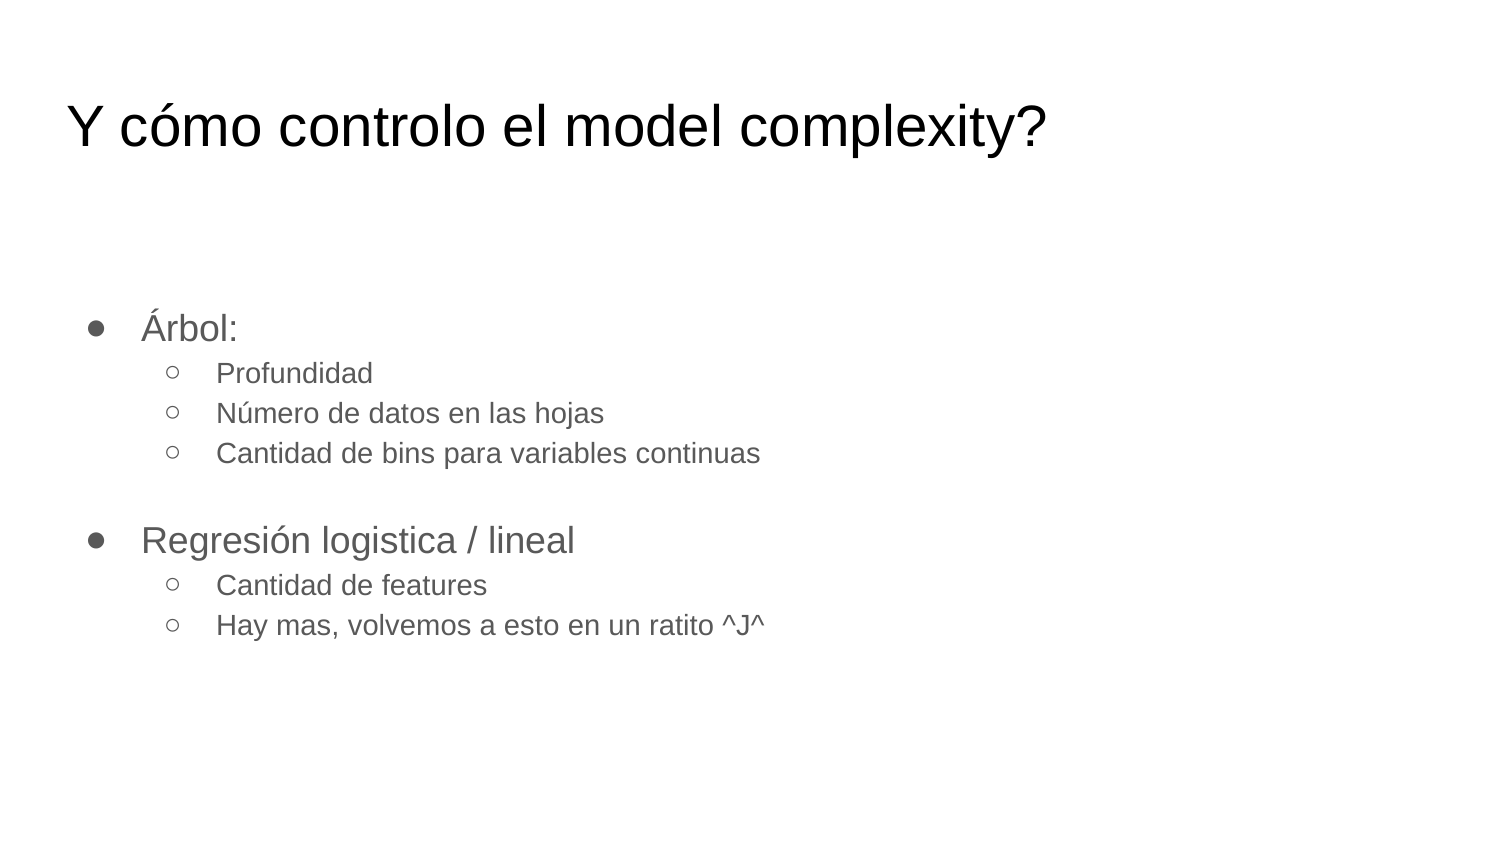

# Y cómo controlo el model complexity?
Árbol:
Profundidad
Número de datos en las hojas
Cantidad de bins para variables continuas
Regresión logistica / lineal
Cantidad de features
Hay mas, volvemos a esto en un ratito ^J^